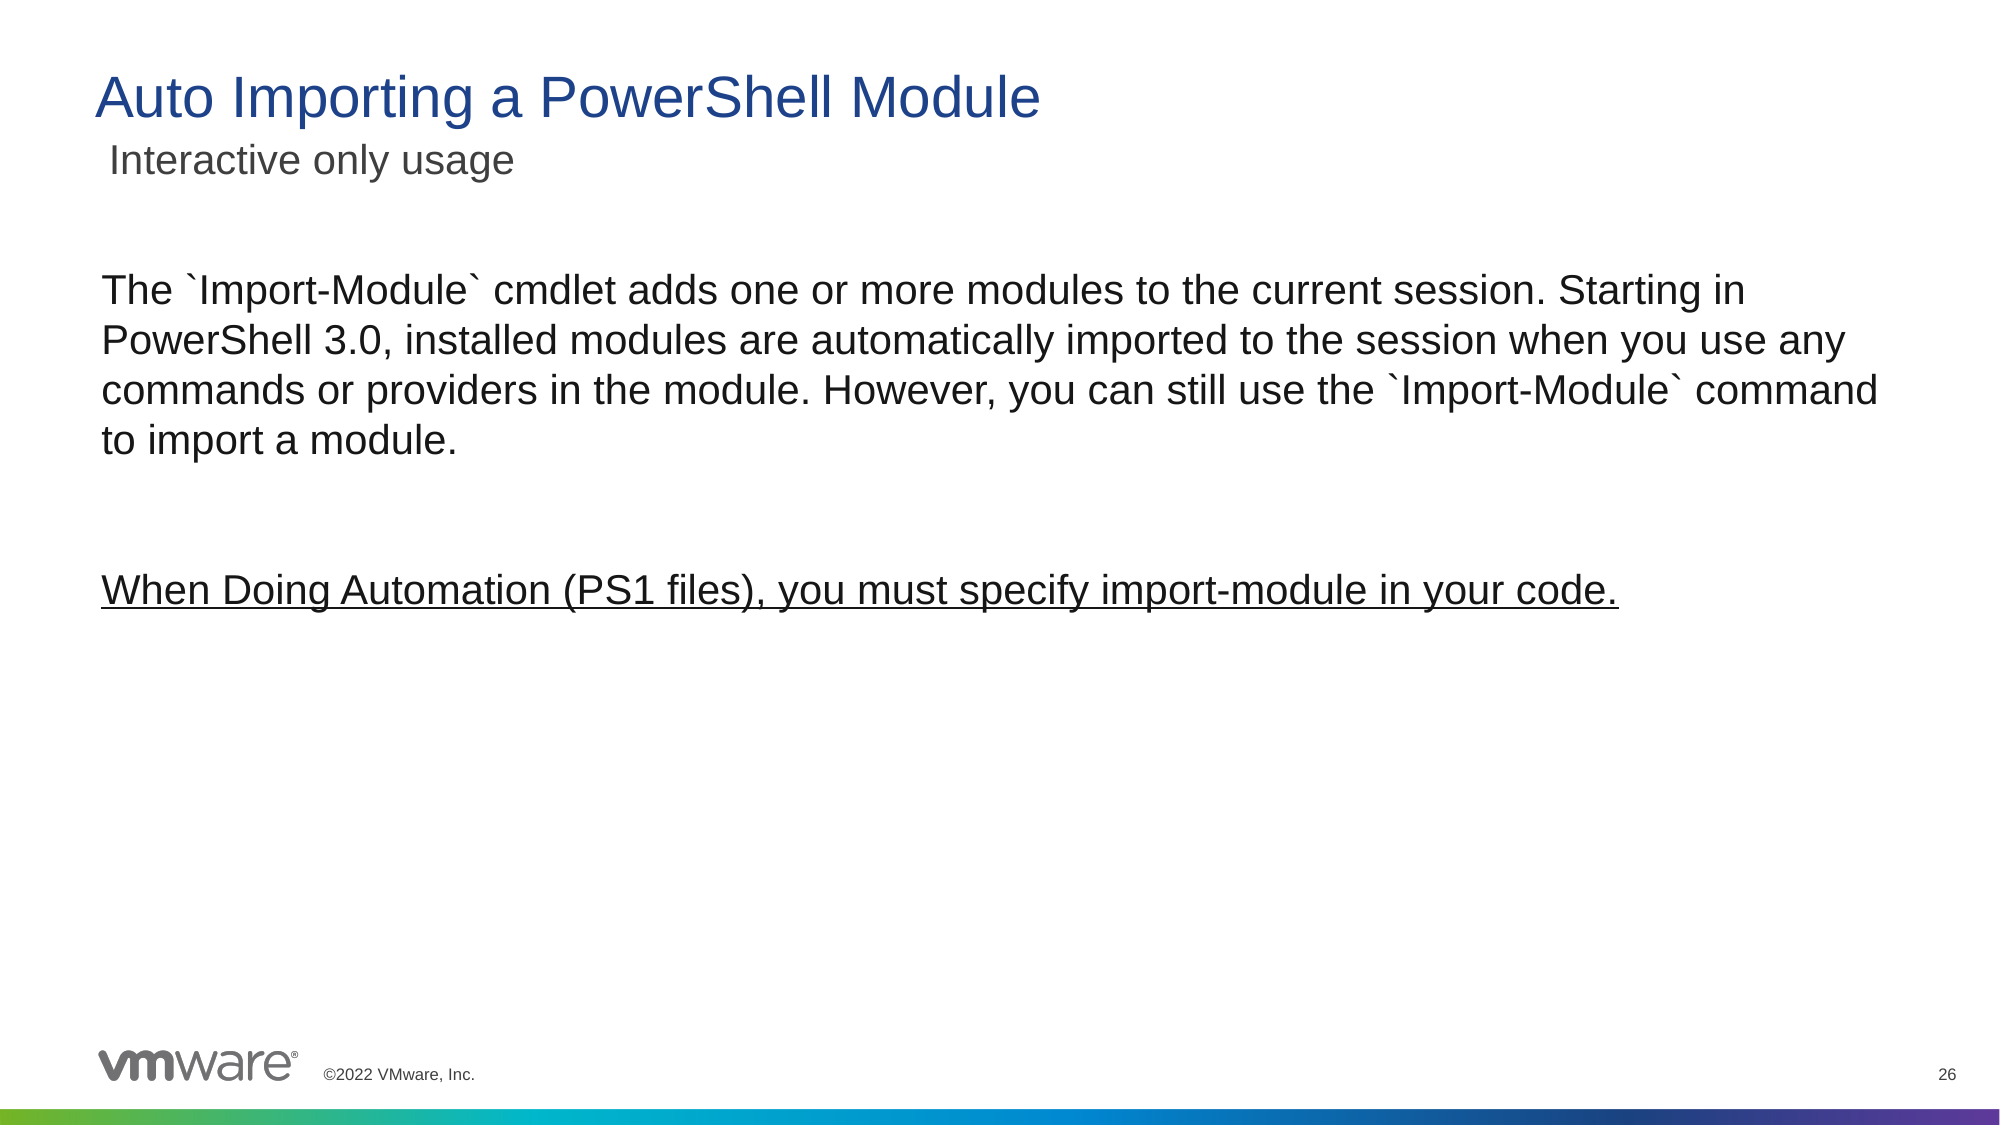

# Auto Importing a PowerShell Module
 Interactive only usage
The `Import-Module` cmdlet adds one or more modules to the current session. Starting in PowerShell 3.0, installed modules are automatically imported to the session when you use any commands or providers in the module. However, you can still use the `Import-Module` command to import a module.

When Doing Automation (PS1 files), you must specify import-module in your code.